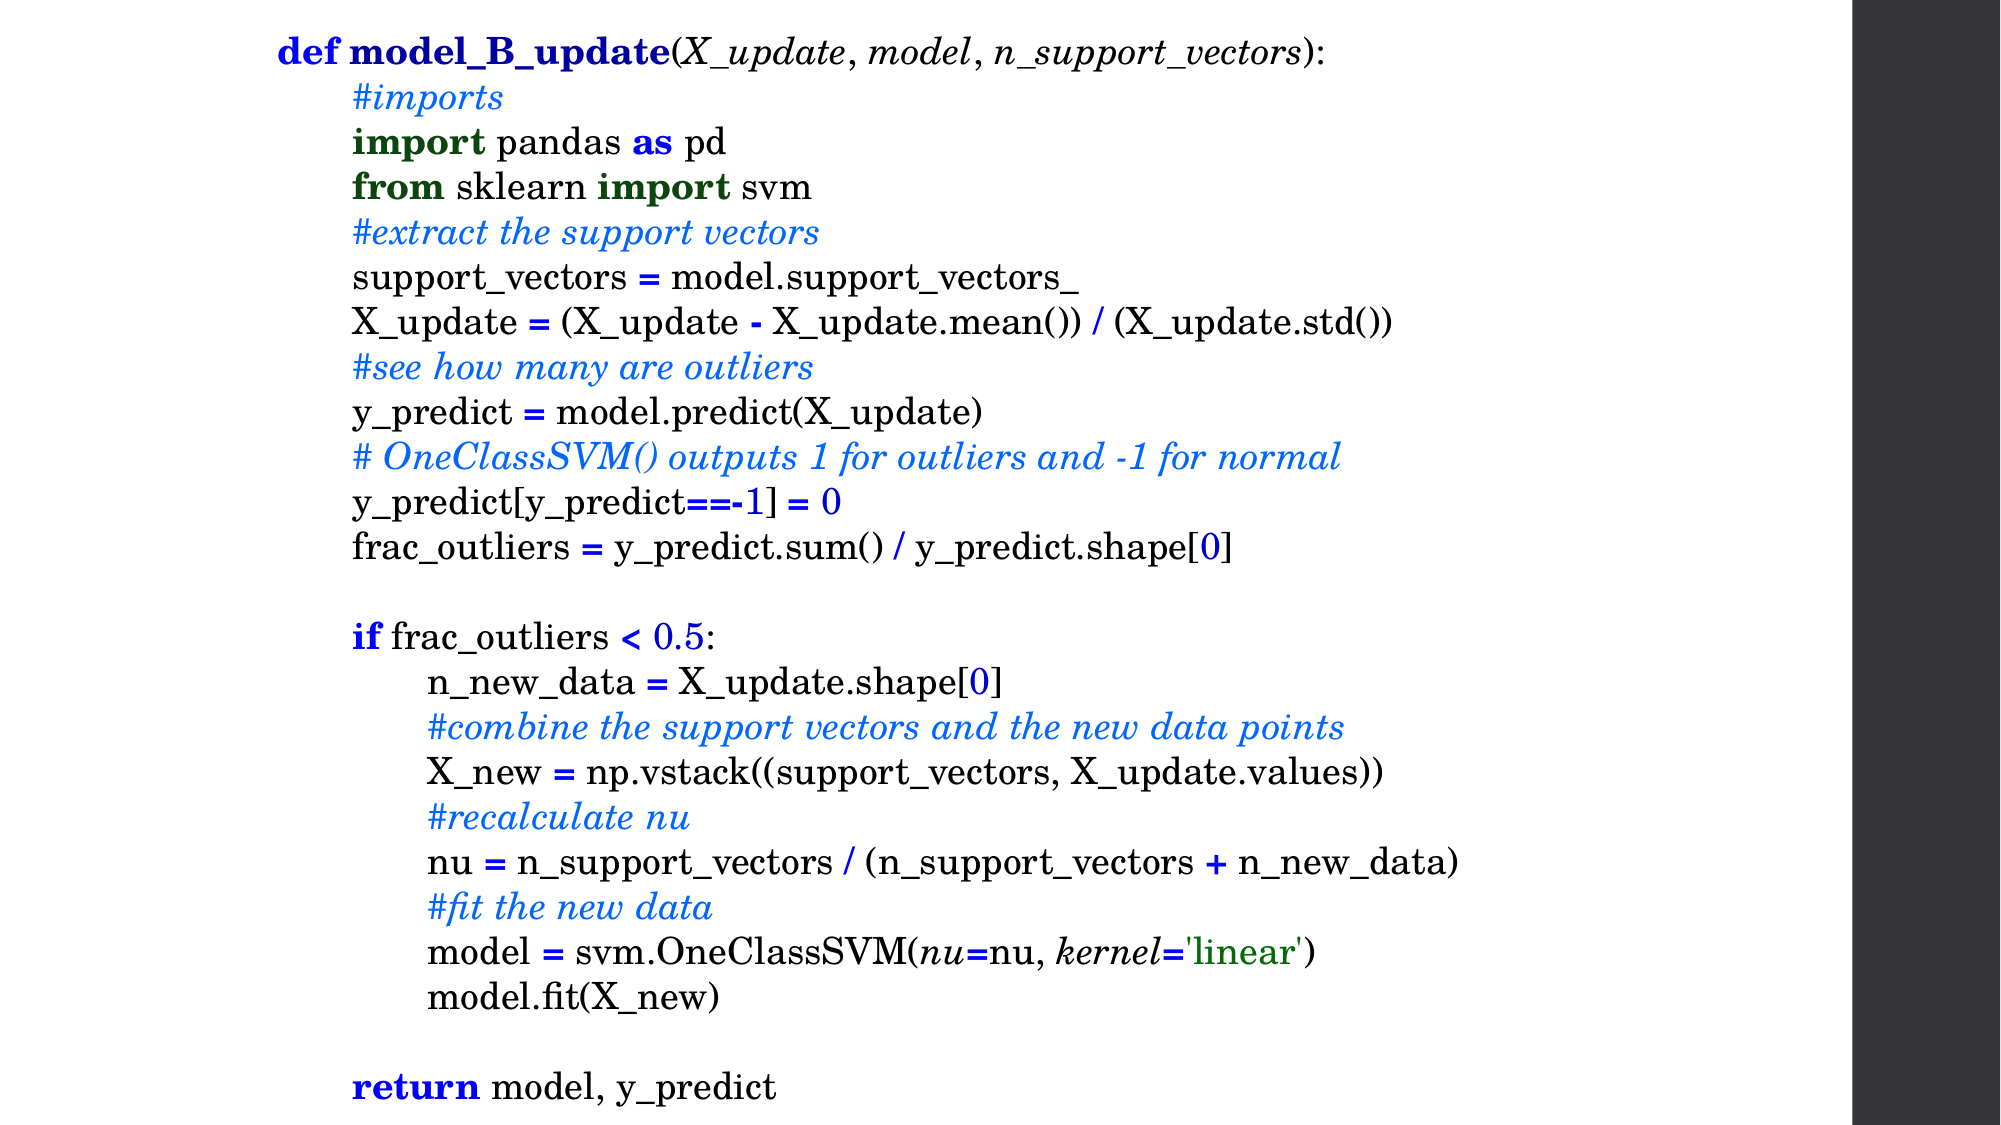

def model_B_update(X_update, model, n_support_vectors):
#imports
import pandas as pd
from sklearn import svm
#extract the support vectors
support_vectors = model.support_vectors_
X_update = (X_update - X_update.mean()) / (X_update.std())
#see how many are outliers
y_predict = model.predict(X_update)
# OneClassSVM() outputs 1 for outliers and -1 for normal
y_predict[y_predict==-1] = 0
frac_outliers = y_predict.sum() / y_predict.shape[0]

if frac_outliers < 0.5:
n_new_data = X_update.shape[0]
#combine the support vectors and the new data points
X_new = np.vstack((support_vectors, X_update.values))
#recalculate nu
nu = n_support_vectors / (n_support_vectors + n_new_data)
#fit the new data
model = svm.OneClassSVM(nu=nu, kernel='linear')
model.fit(X_new)

return model, y_predict